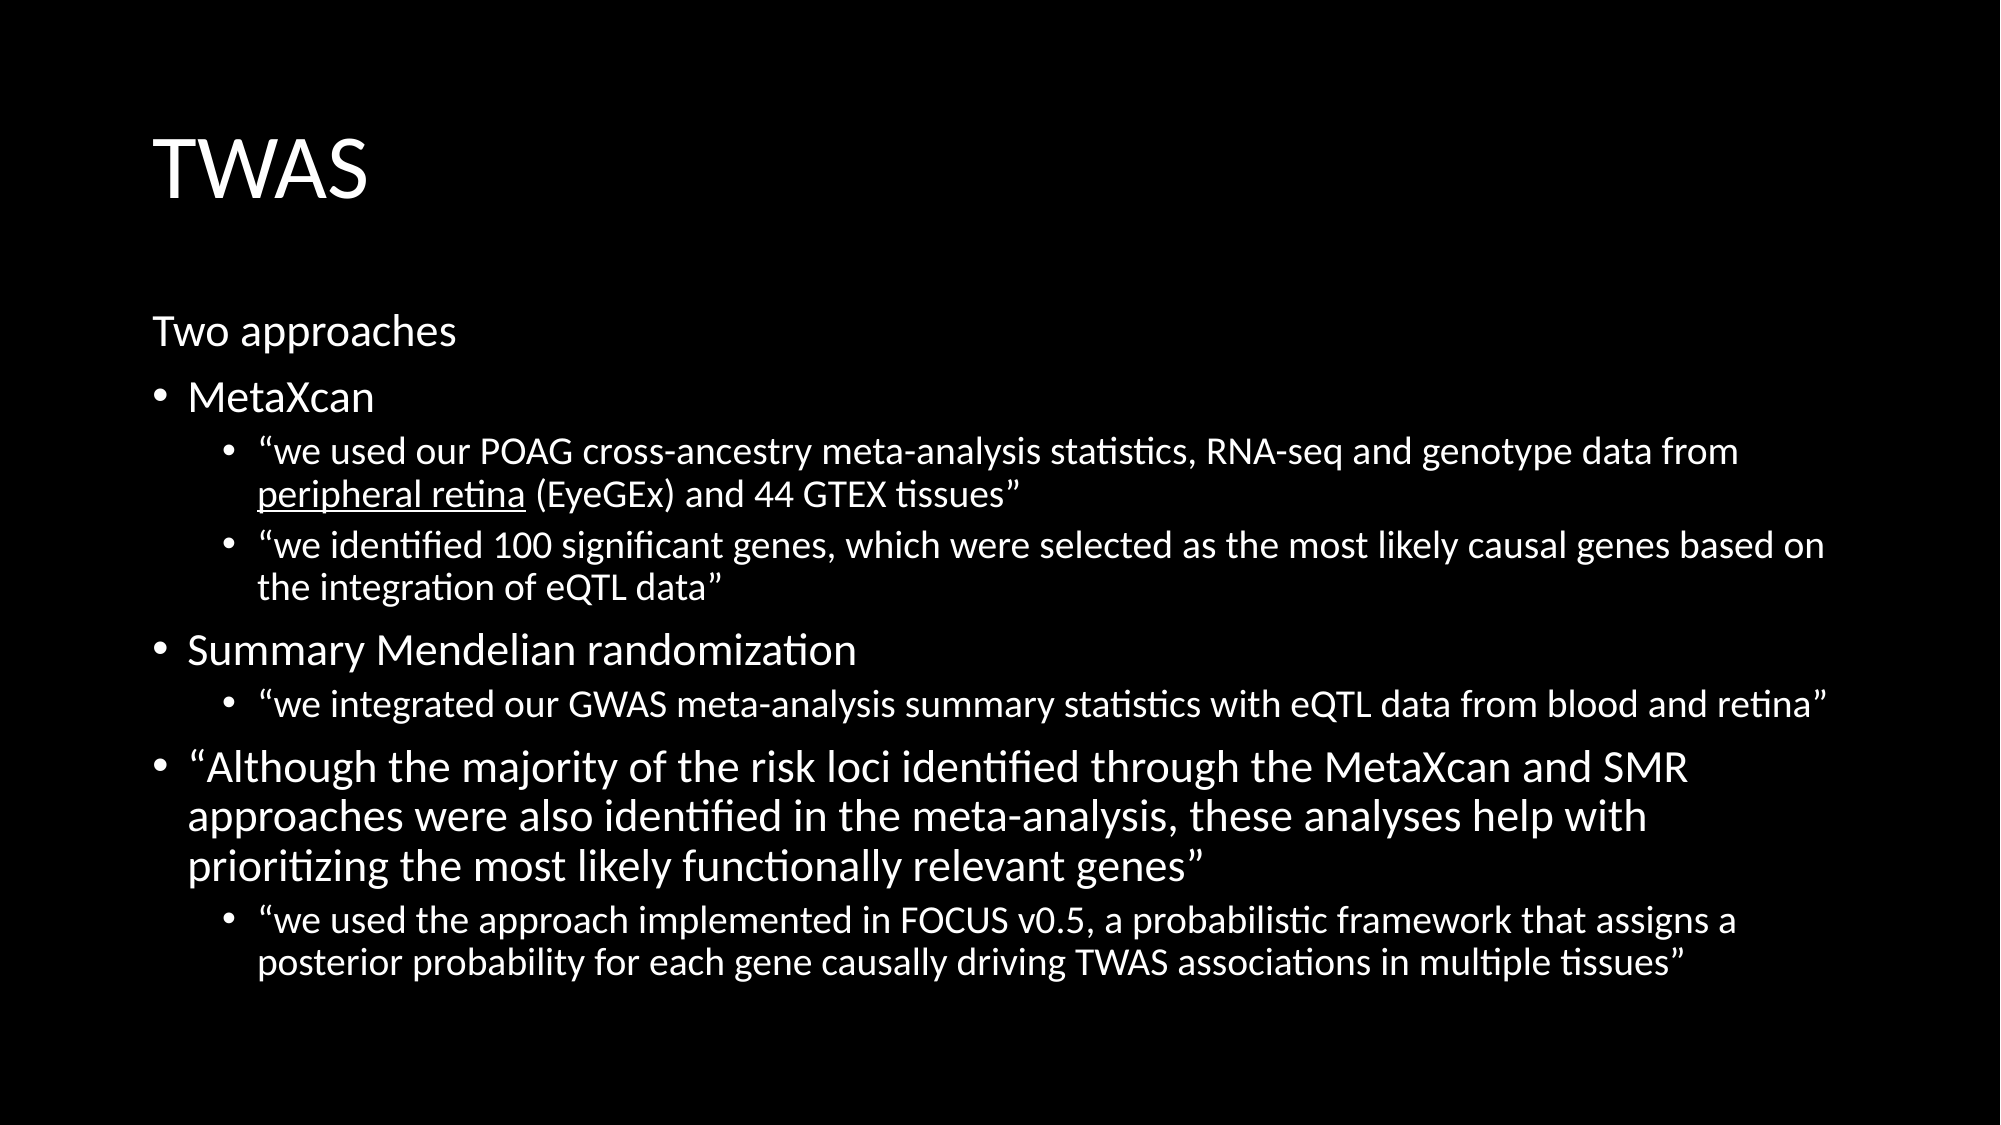

# TWAS
Two approaches
MetaXcan
“we used our POAG cross-ancestry meta-analysis statistics, RNA-seq and genotype data from peripheral retina (EyeGEx) and 44 GTEX tissues”
“we identified 100 significant genes, which were selected as the most likely causal genes based on the integration of eQTL data”
Summary Mendelian randomization
“we integrated our GWAS meta-analysis summary statistics with eQTL data from blood and retina”
“Although the majority of the risk loci identified through the MetaXcan and SMR approaches were also identified in the meta-analysis, these analyses help with prioritizing the most likely functionally relevant genes”
“we used the approach implemented in FOCUS v0.5, a probabilistic framework that assigns a posterior probability for each gene causally driving TWAS associations in multiple tissues”